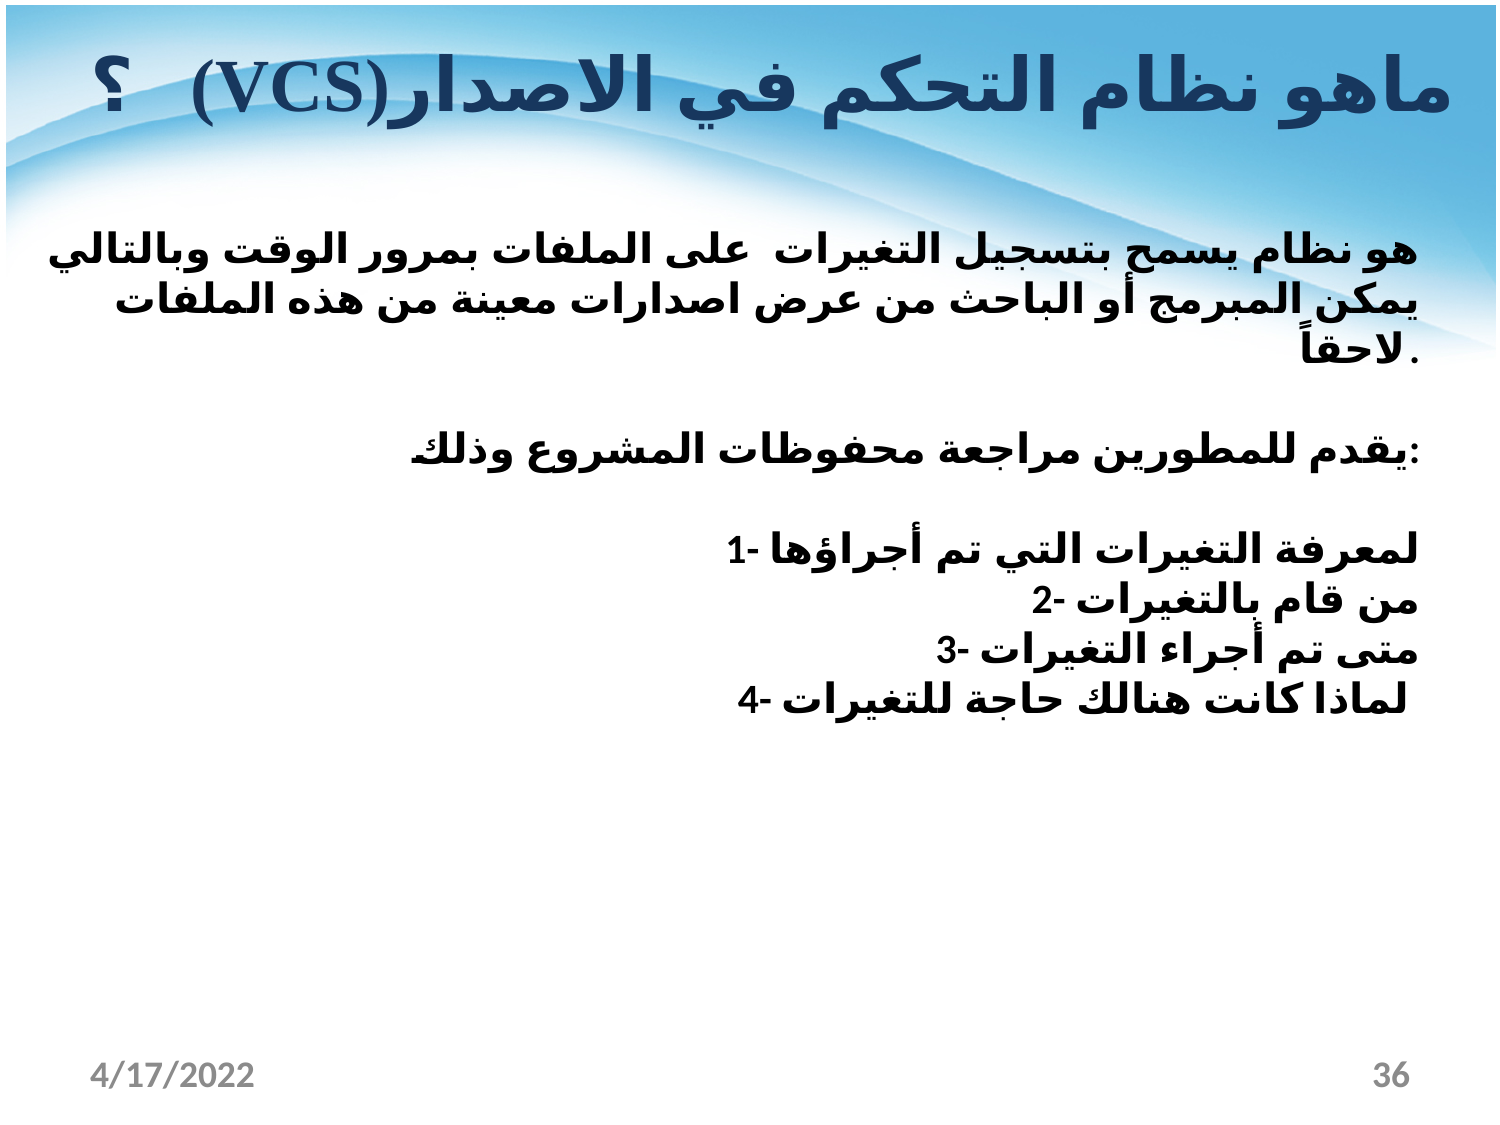

ماهو نظام التحكم في الاصدار(VCS)   ؟
هو نظام يسمح بتسجيل التغيرات  على الملفات بمرور الوقت وبالتالي يمكن المبرمج أو الباحث من عرض اصدارات معينة من هذه الملفات لاحقاً.

يقدم للمطورين مراجعة محفوظات المشروع وذلك:

1- لمعرفة التغيرات التي تم أجراؤها
2- من قام بالتغيرات
3- متى تم أجراء التغيرات
4- لماذا كانت هنالك حاجة للتغيرات

4/17/2022
36